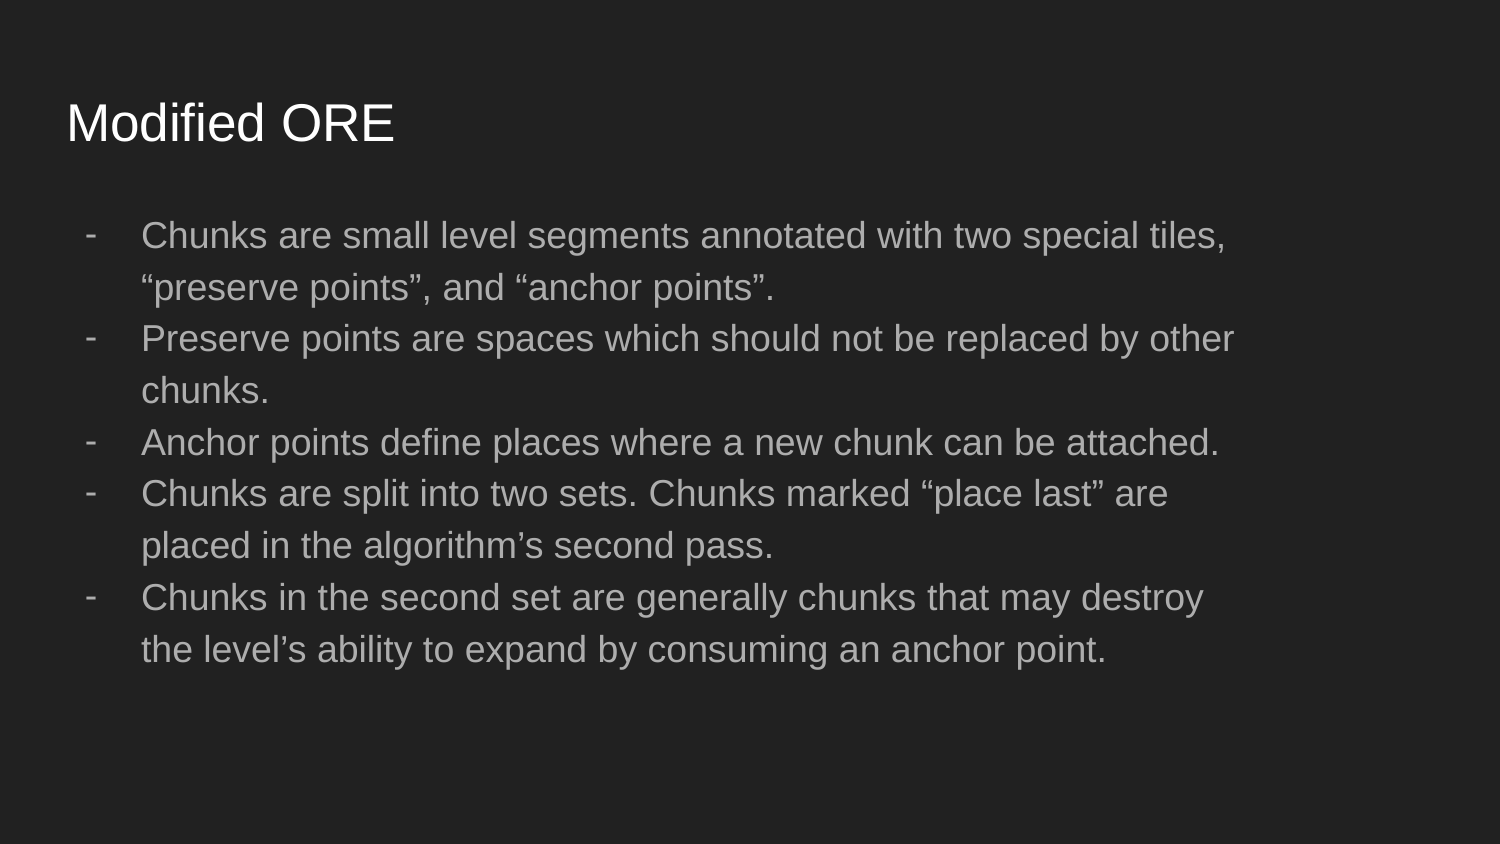

# Modified ORE
Chunks are small level segments annotated with two special tiles, “preserve points”, and “anchor points”.
Preserve points are spaces which should not be replaced by other chunks.
Anchor points define places where a new chunk can be attached.
Chunks are split into two sets. Chunks marked “place last” are placed in the algorithm’s second pass.
Chunks in the second set are generally chunks that may destroy the level’s ability to expand by consuming an anchor point.